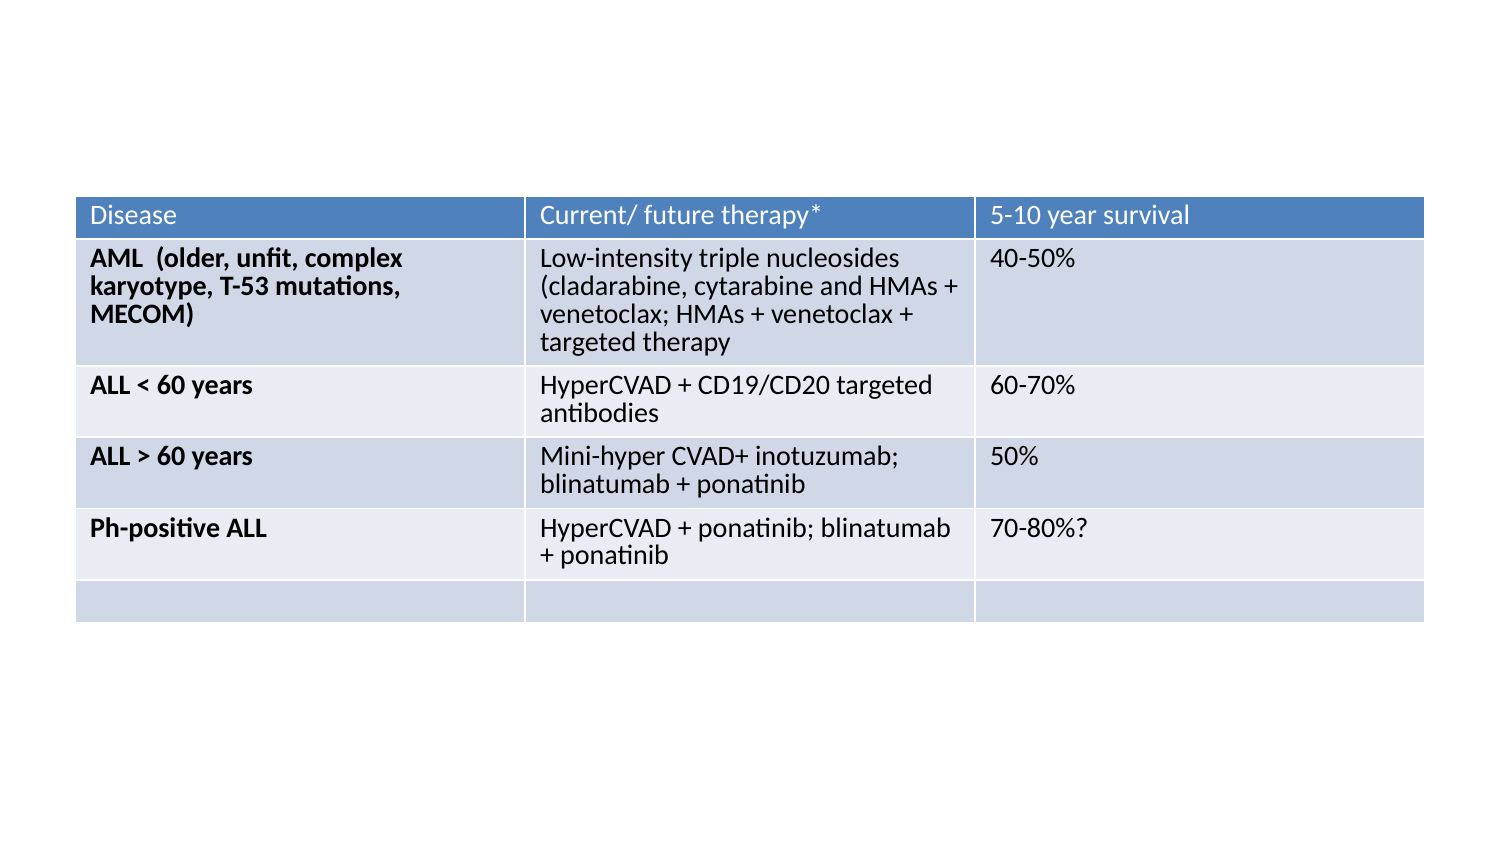

| Disease | Current/ future therapy\* | 5-10 year survival |
| --- | --- | --- |
| AML (older, unfit, complex karyotype, T-53 mutations, MECOM) | Low-intensity triple nucleosides (cladarabine, cytarabine and HMAs + venetoclax; HMAs + venetoclax + targeted therapy | 40-50% |
| ALL < 60 years | HyperCVAD + CD19/CD20 targeted antibodies | 60-70% |
| ALL > 60 years | Mini-hyper CVAD+ inotuzumab; blinatumab + ponatinib | 50% |
| Ph-positive ALL | HyperCVAD + ponatinib; blinatumab + ponatinib | 70-80%? |
|  |  |  |